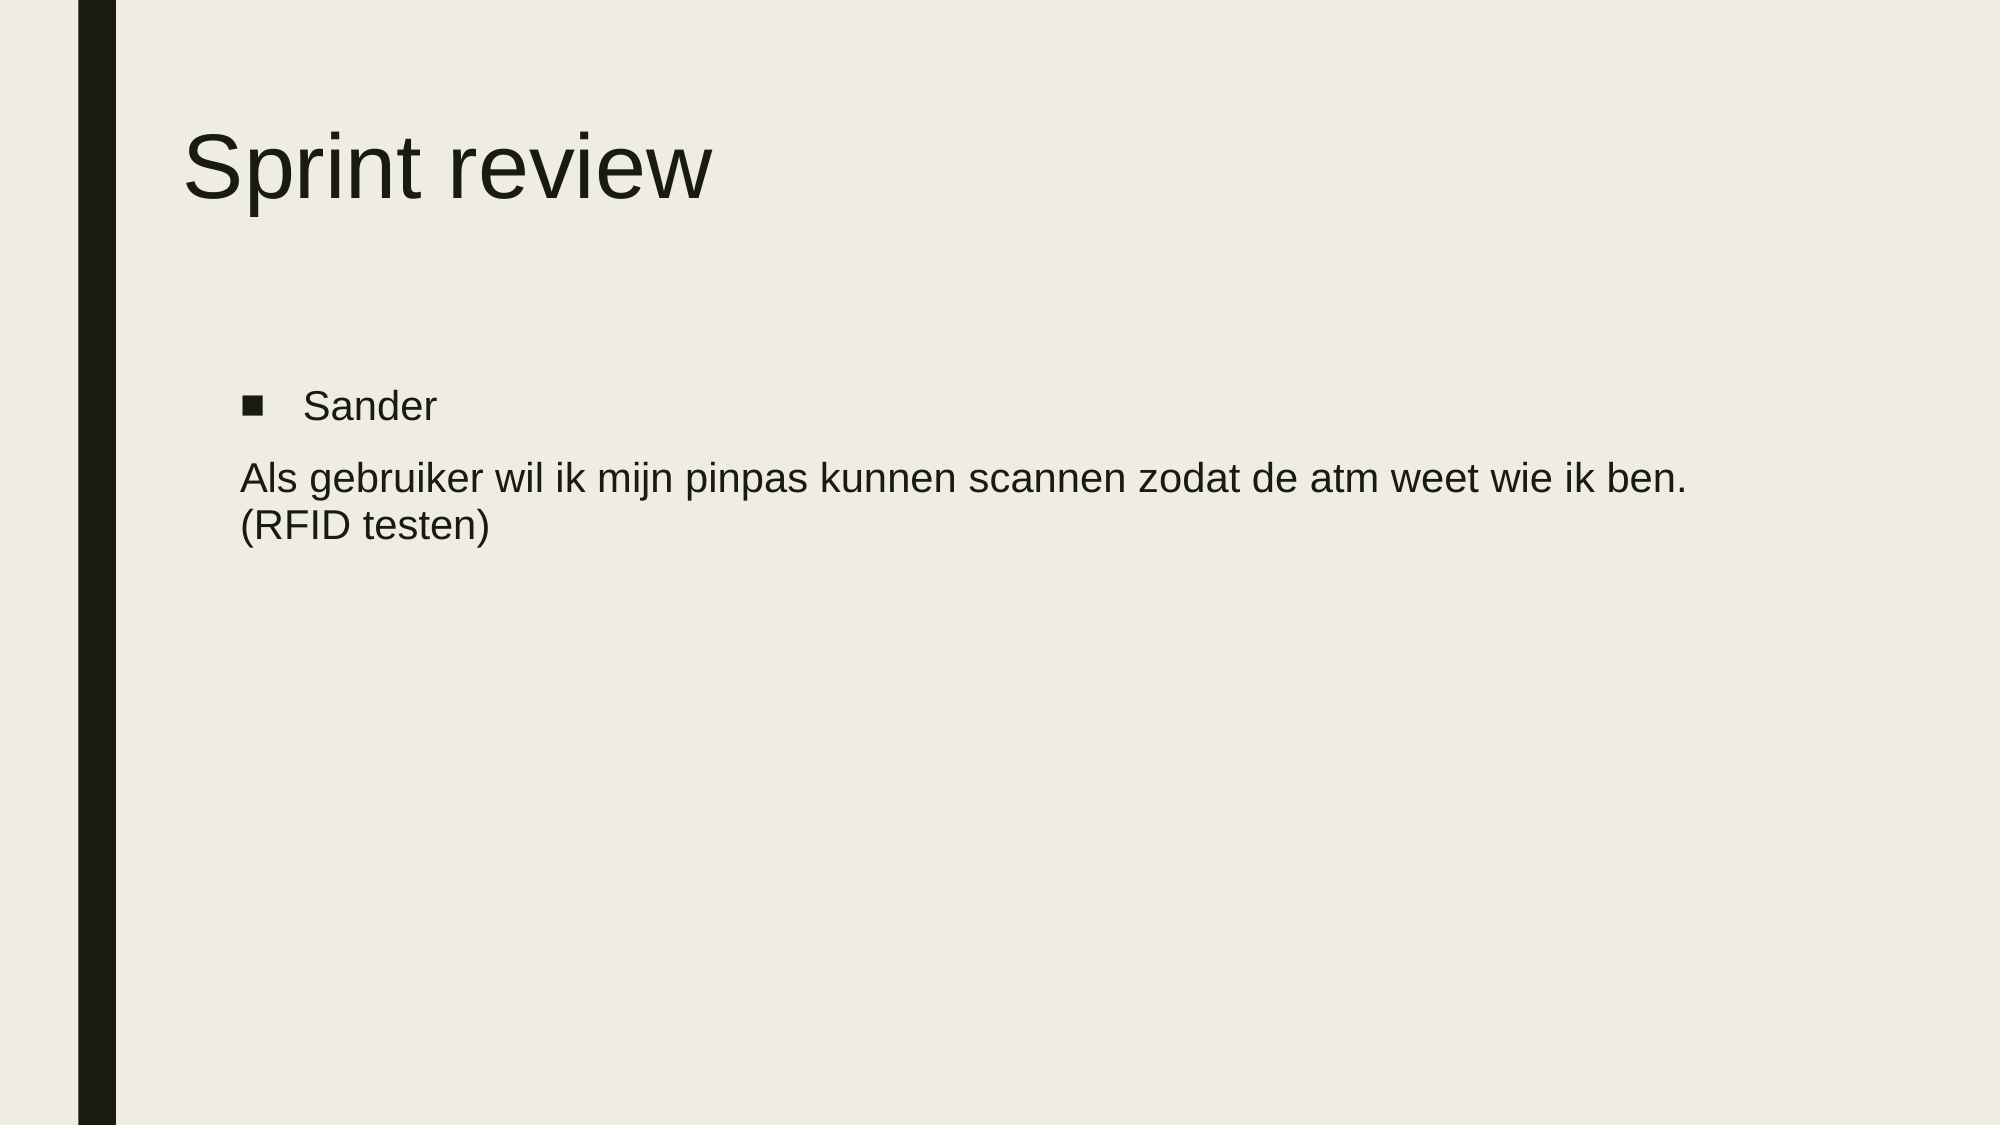

# Sprint review
Sander
Als gebruiker wil ik mijn pinpas kunnen scannen zodat de atm weet wie ik ben. (RFID testen)